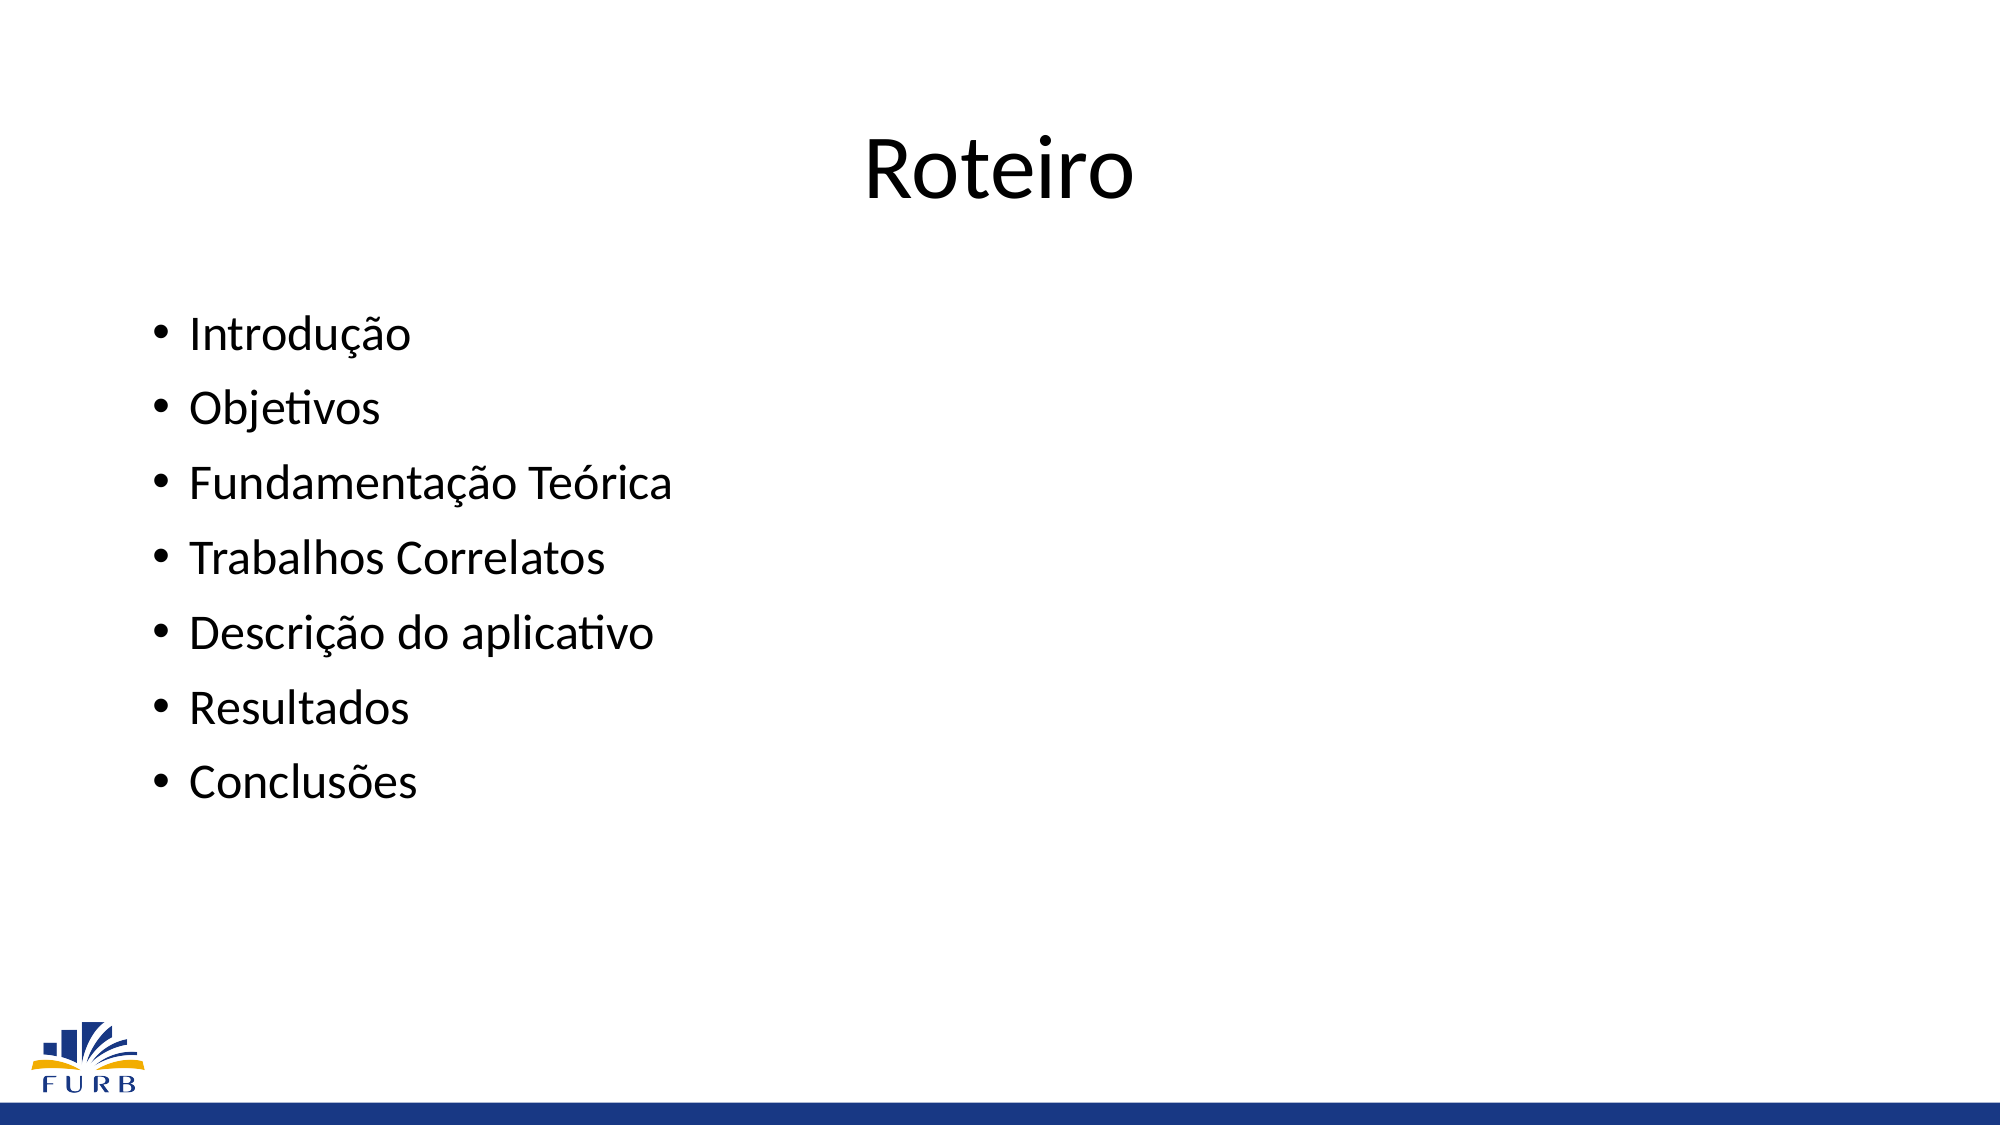

# Roteiro
Introdução
Objetivos
Fundamentação Teórica
Trabalhos Correlatos
Descrição do aplicativo
Resultados
Conclusões